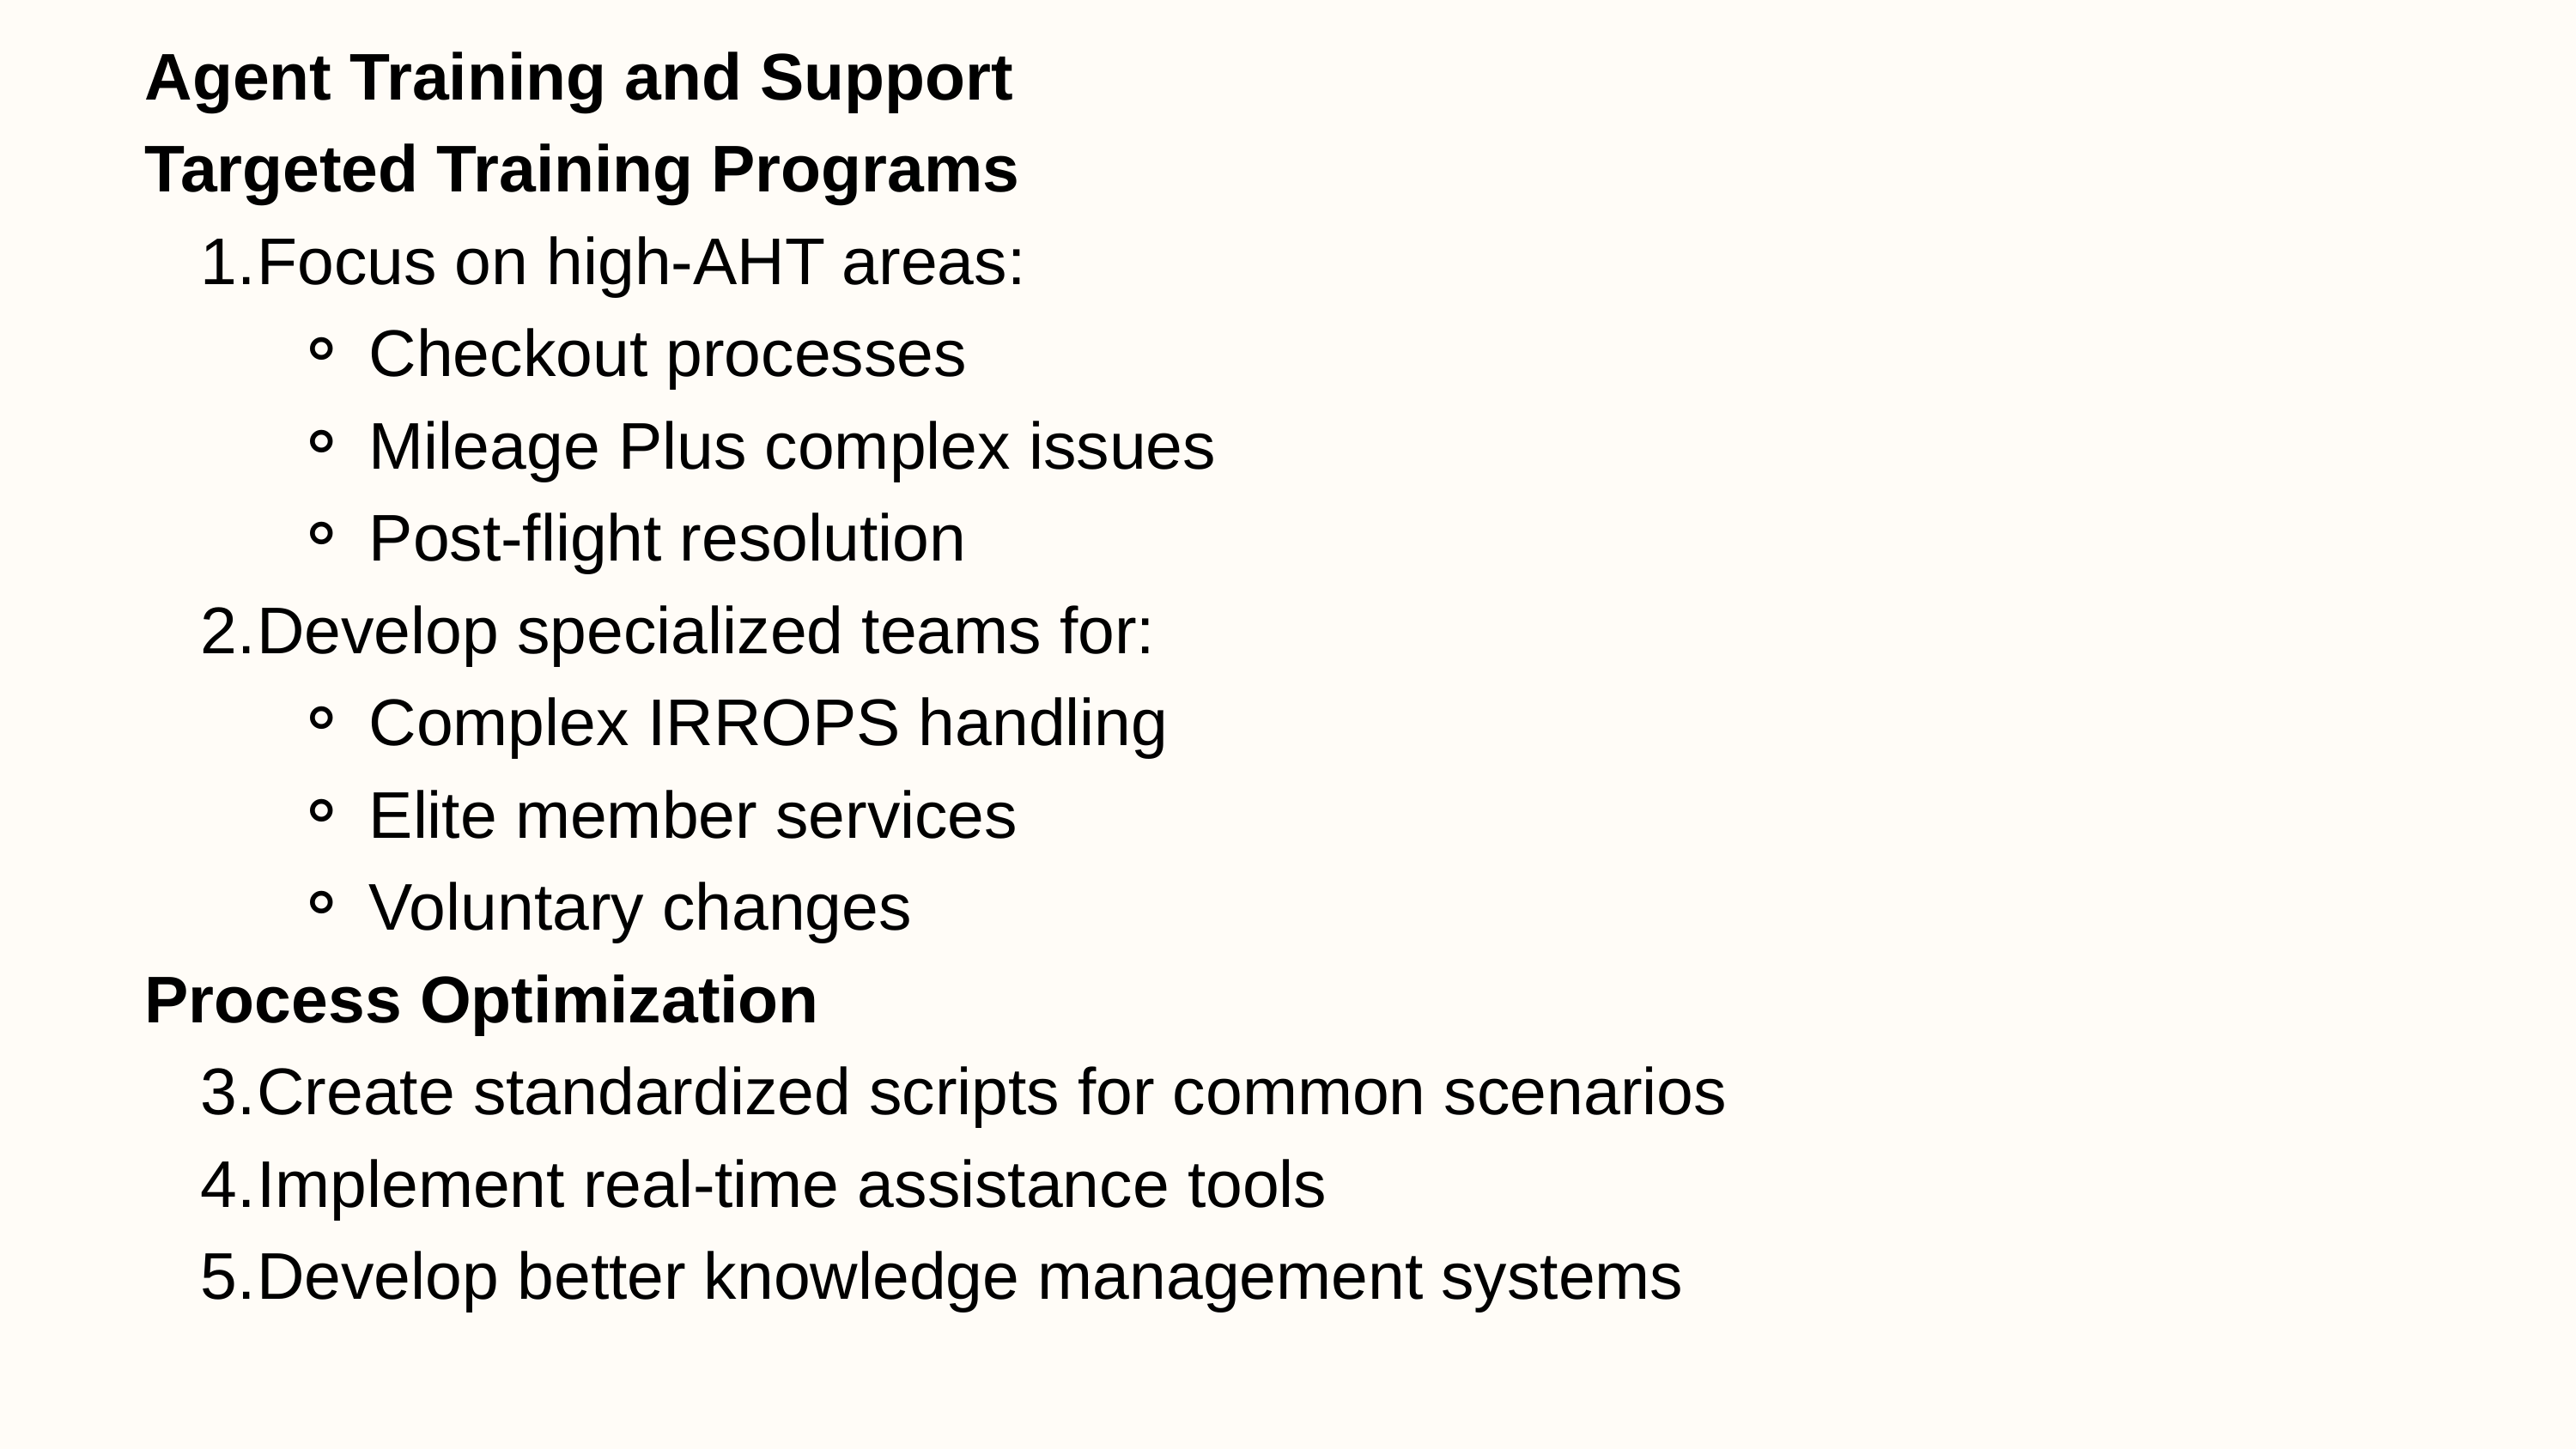

Agent Training and Support
Targeted Training Programs
Focus on high-AHT areas:
Checkout processes
Mileage Plus complex issues
Post-flight resolution
Develop specialized teams for:
Complex IRROPS handling
Elite member services
Voluntary changes
Process Optimization
Create standardized scripts for common scenarios
Implement real-time assistance tools
Develop better knowledge management systems